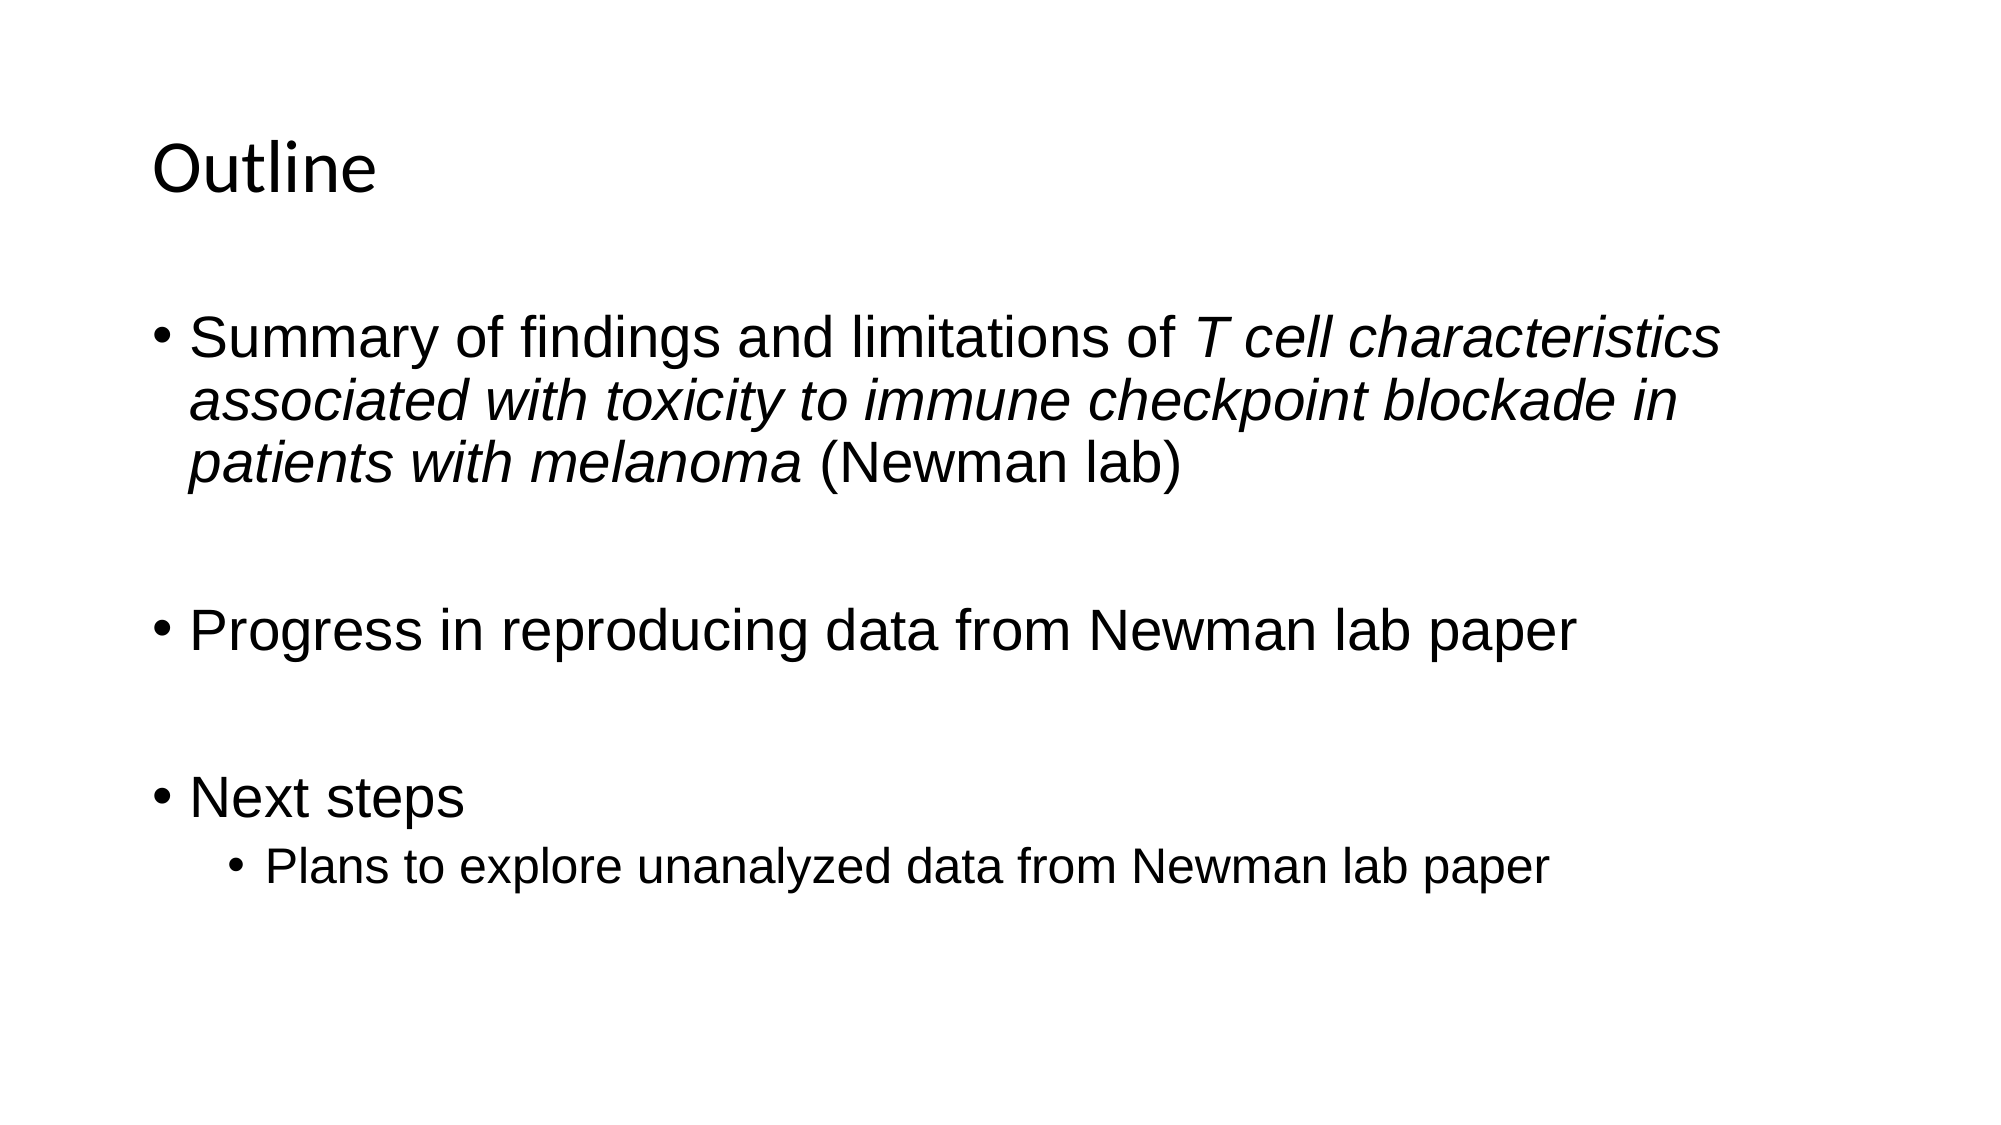

# Outline
Summary of findings and limitations of T cell characteristics associated with toxicity to immune checkpoint blockade in patients with melanoma (Newman lab)

Progress in reproducing data from Newman lab paper

Next steps
Plans to explore unanalyzed data from Newman lab paper